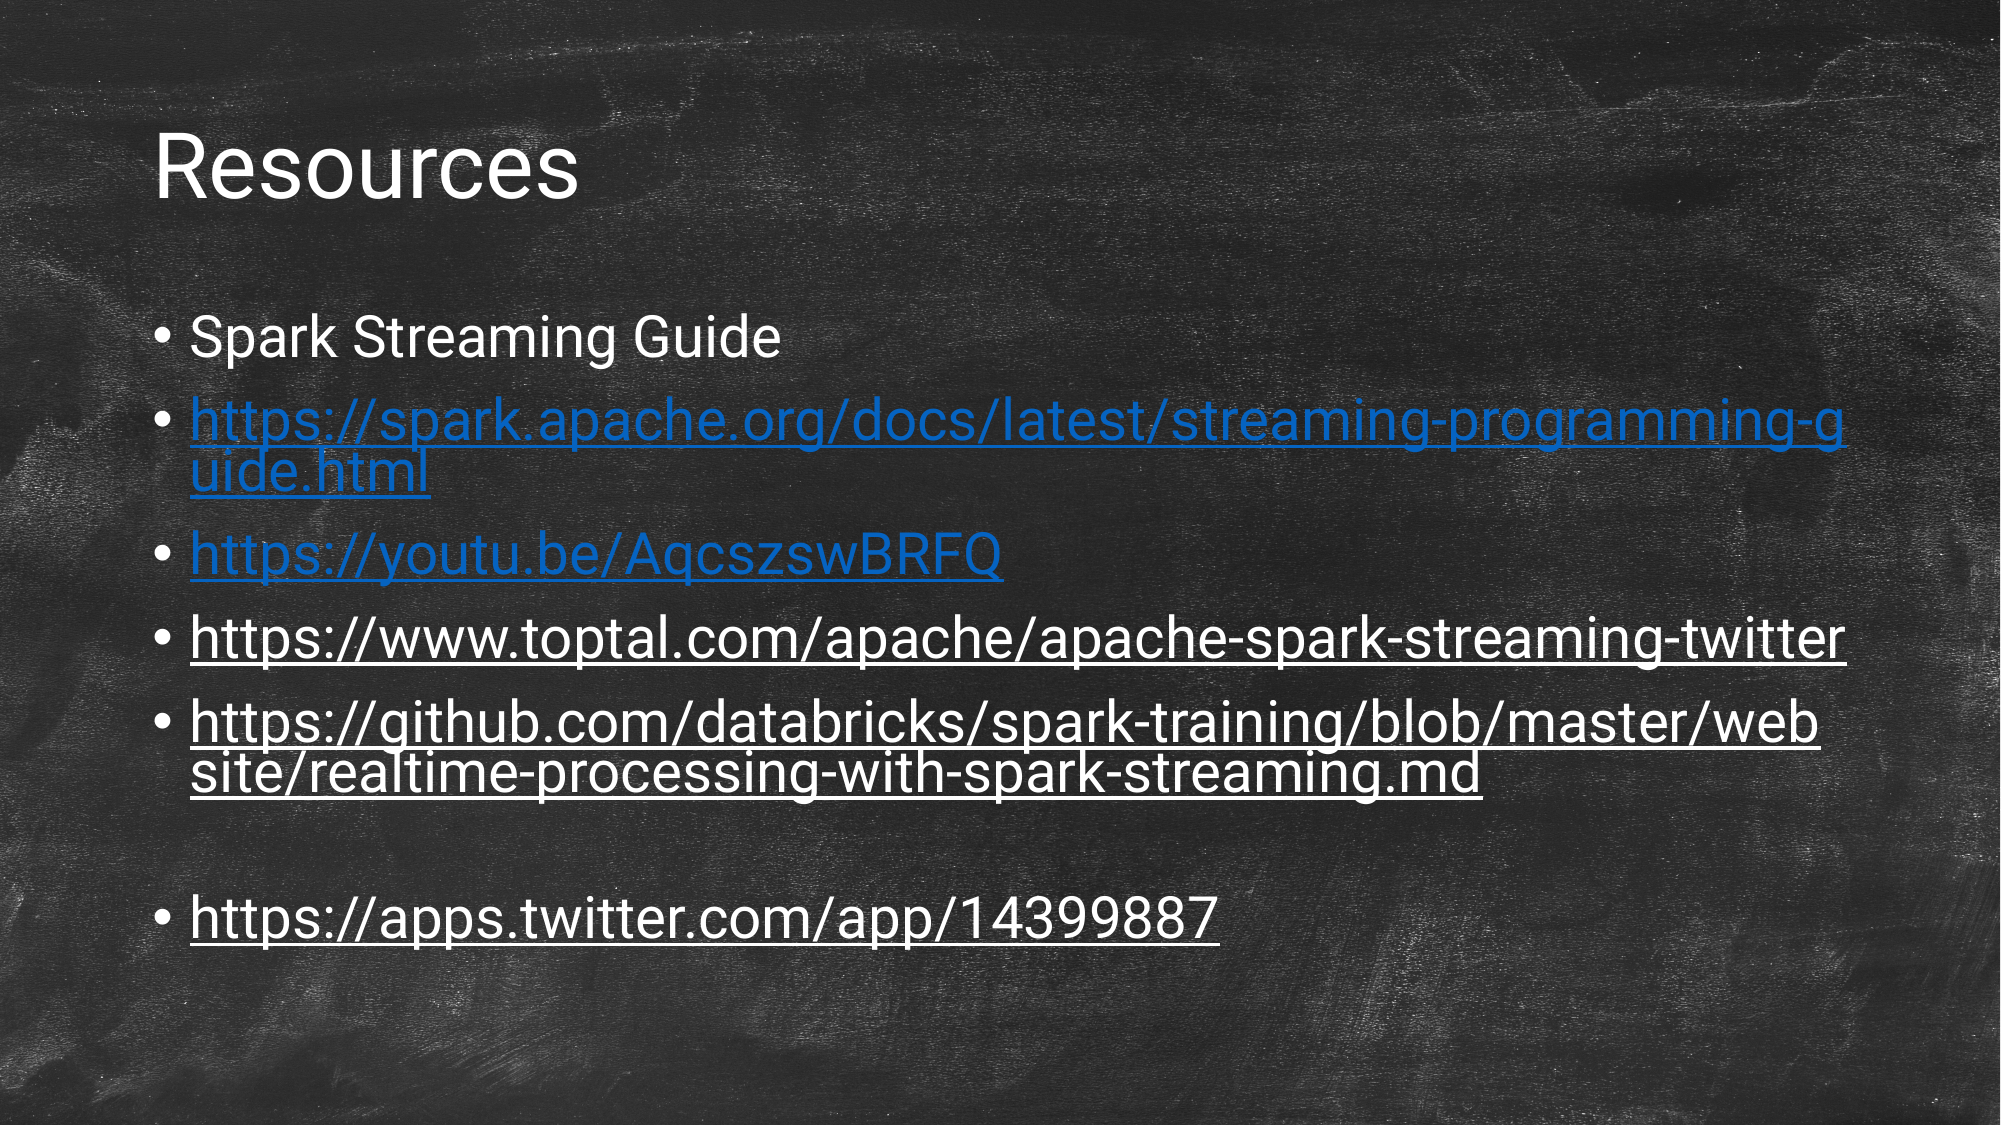

# Resources
Spark Streaming Guide
https://spark.apache.org/docs/latest/streaming-programming-guide.html
https://youtu.be/AqcszswBRFQ
https://www.toptal.com/apache/apache-spark-streaming-twitter
https://github.com/databricks/spark-training/blob/master/website/realtime-processing-with-spark-streaming.md
https://apps.twitter.com/app/14399887